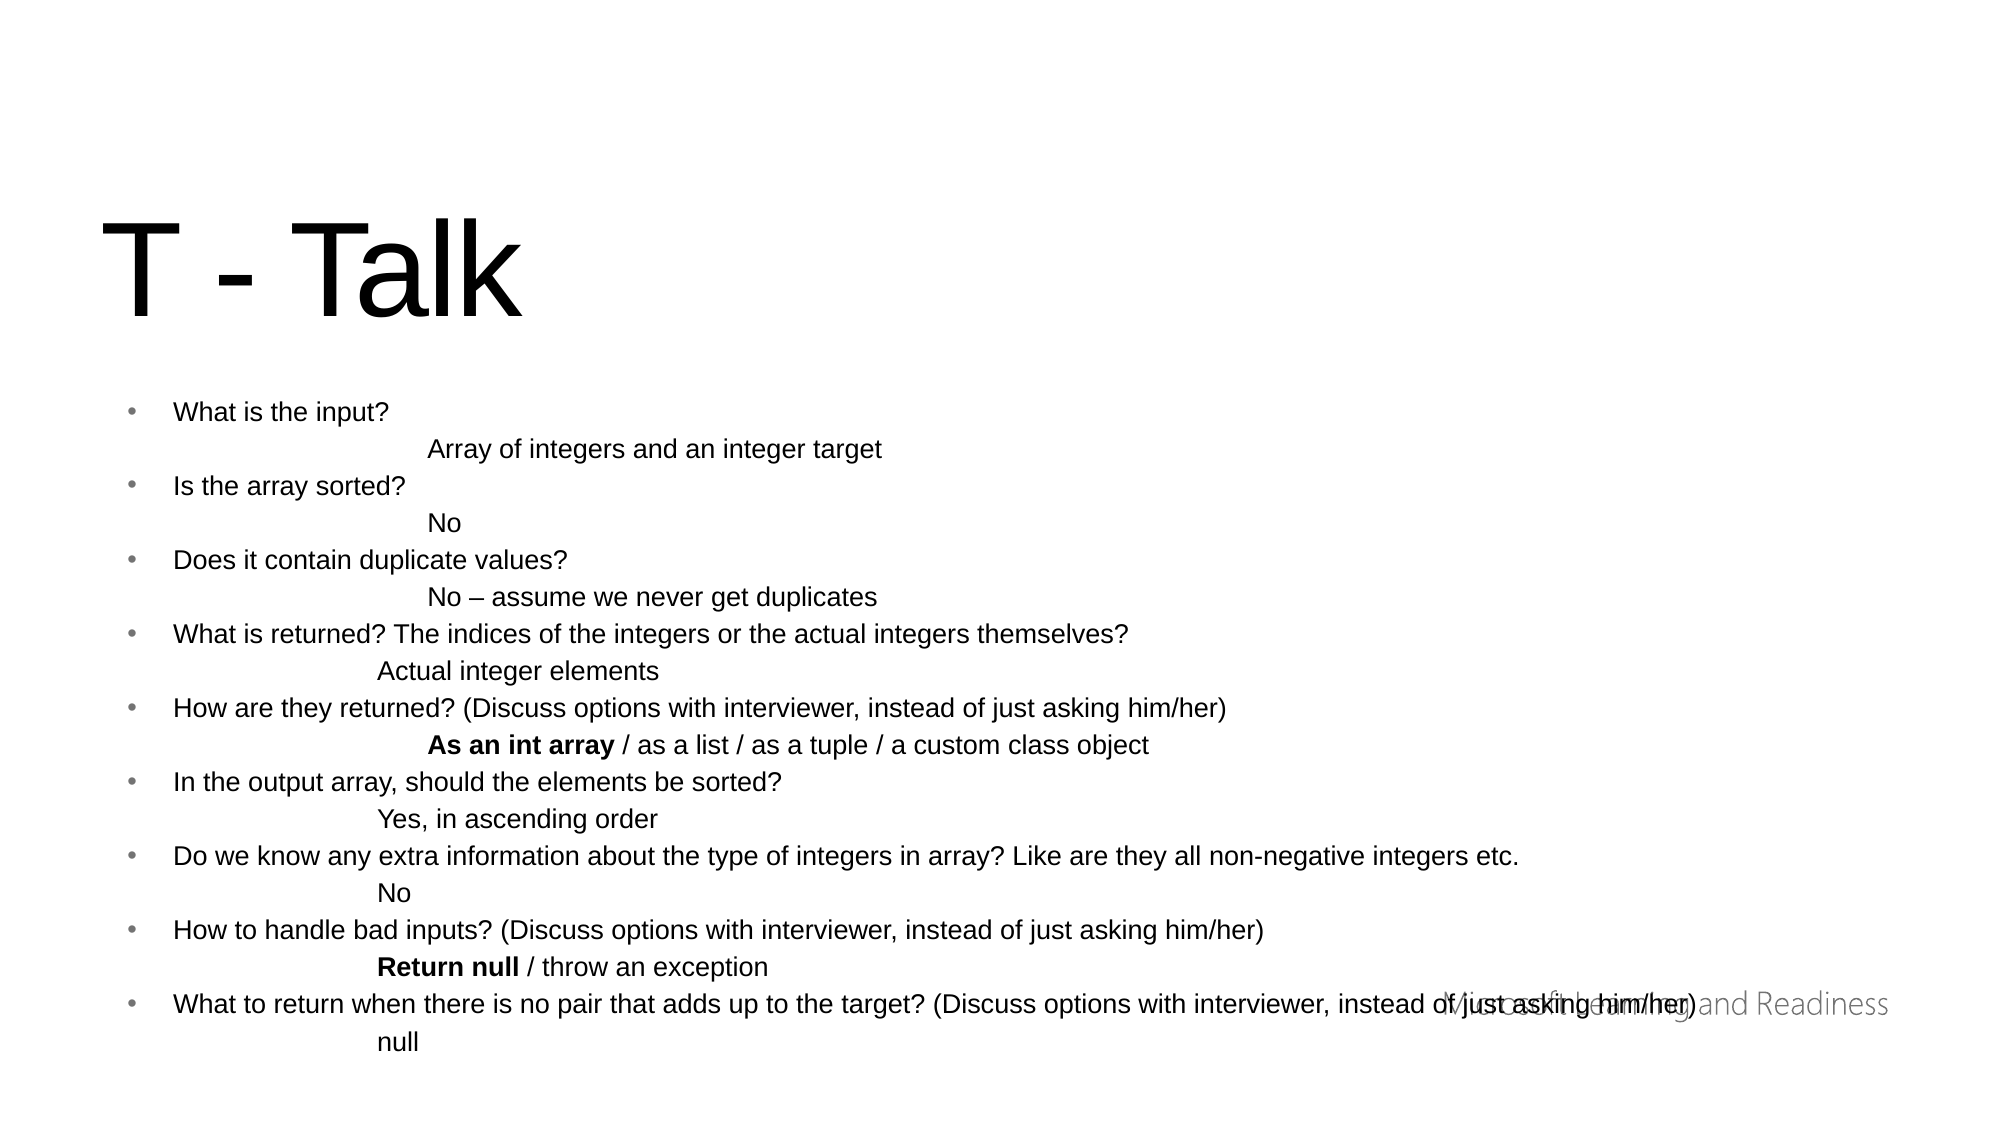

T - Talk
What is the input?
		Array of integers and an integer target
Is the array sorted?
		No
Does it contain duplicate values?
		No – assume we never get duplicates
What is returned? The indices of the integers or the actual integers themselves?
		Actual integer elements
How are they returned? (Discuss options with interviewer, instead of just asking him/her)
		As an int array / as a list / as a tuple / a custom class object
In the output array, should the elements be sorted?
		Yes, in ascending order
Do we know any extra information about the type of integers in array? Like are they all non-negative integers etc.
		No
How to handle bad inputs? (Discuss options with interviewer, instead of just asking him/her)
		Return null / throw an exception
What to return when there is no pair that adds up to the target? (Discuss options with interviewer, instead of just asking him/her)
		null